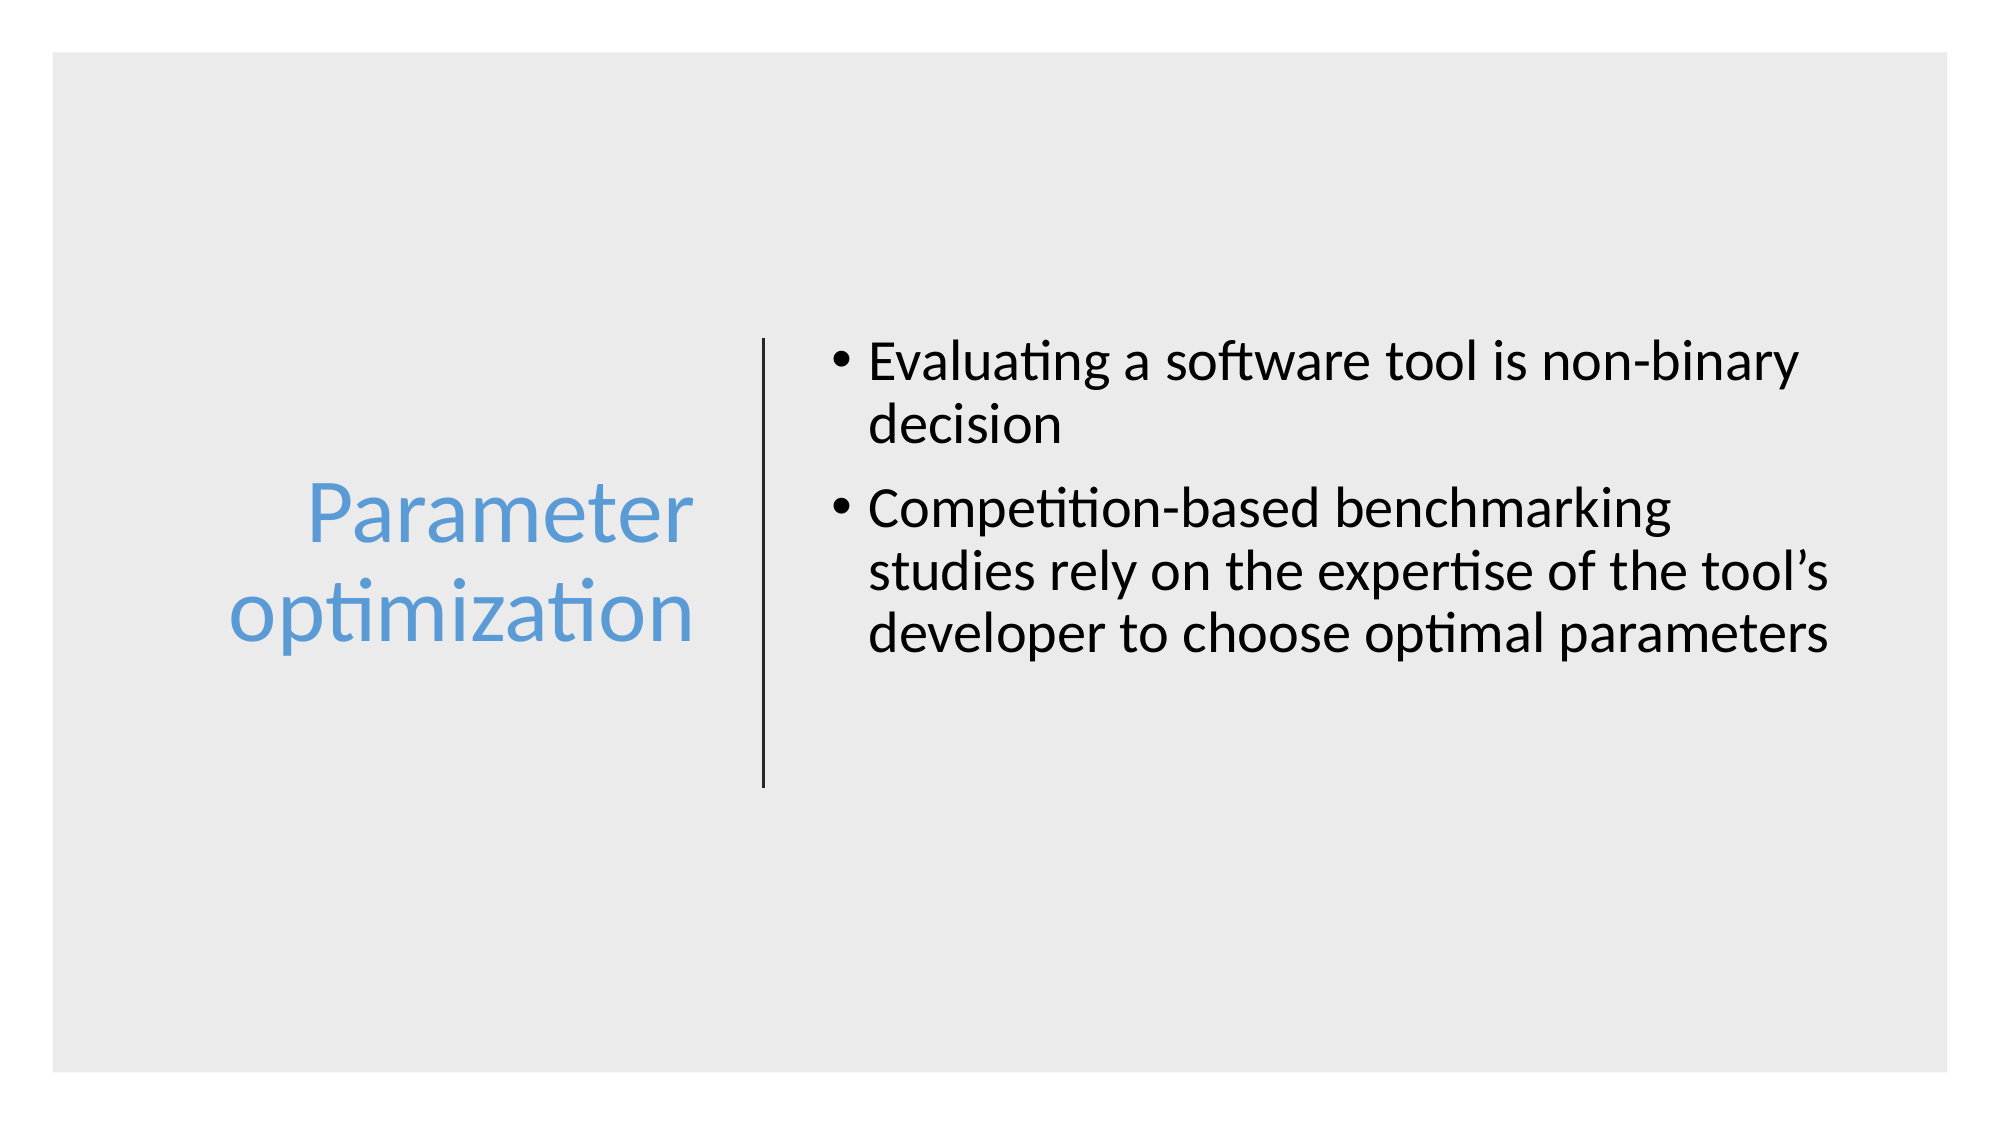

# Parameter optimization
Evaluating a software tool is non-binary decision
Competition-based benchmarking studies rely on the expertise of the tool’s developer to choose optimal parameters